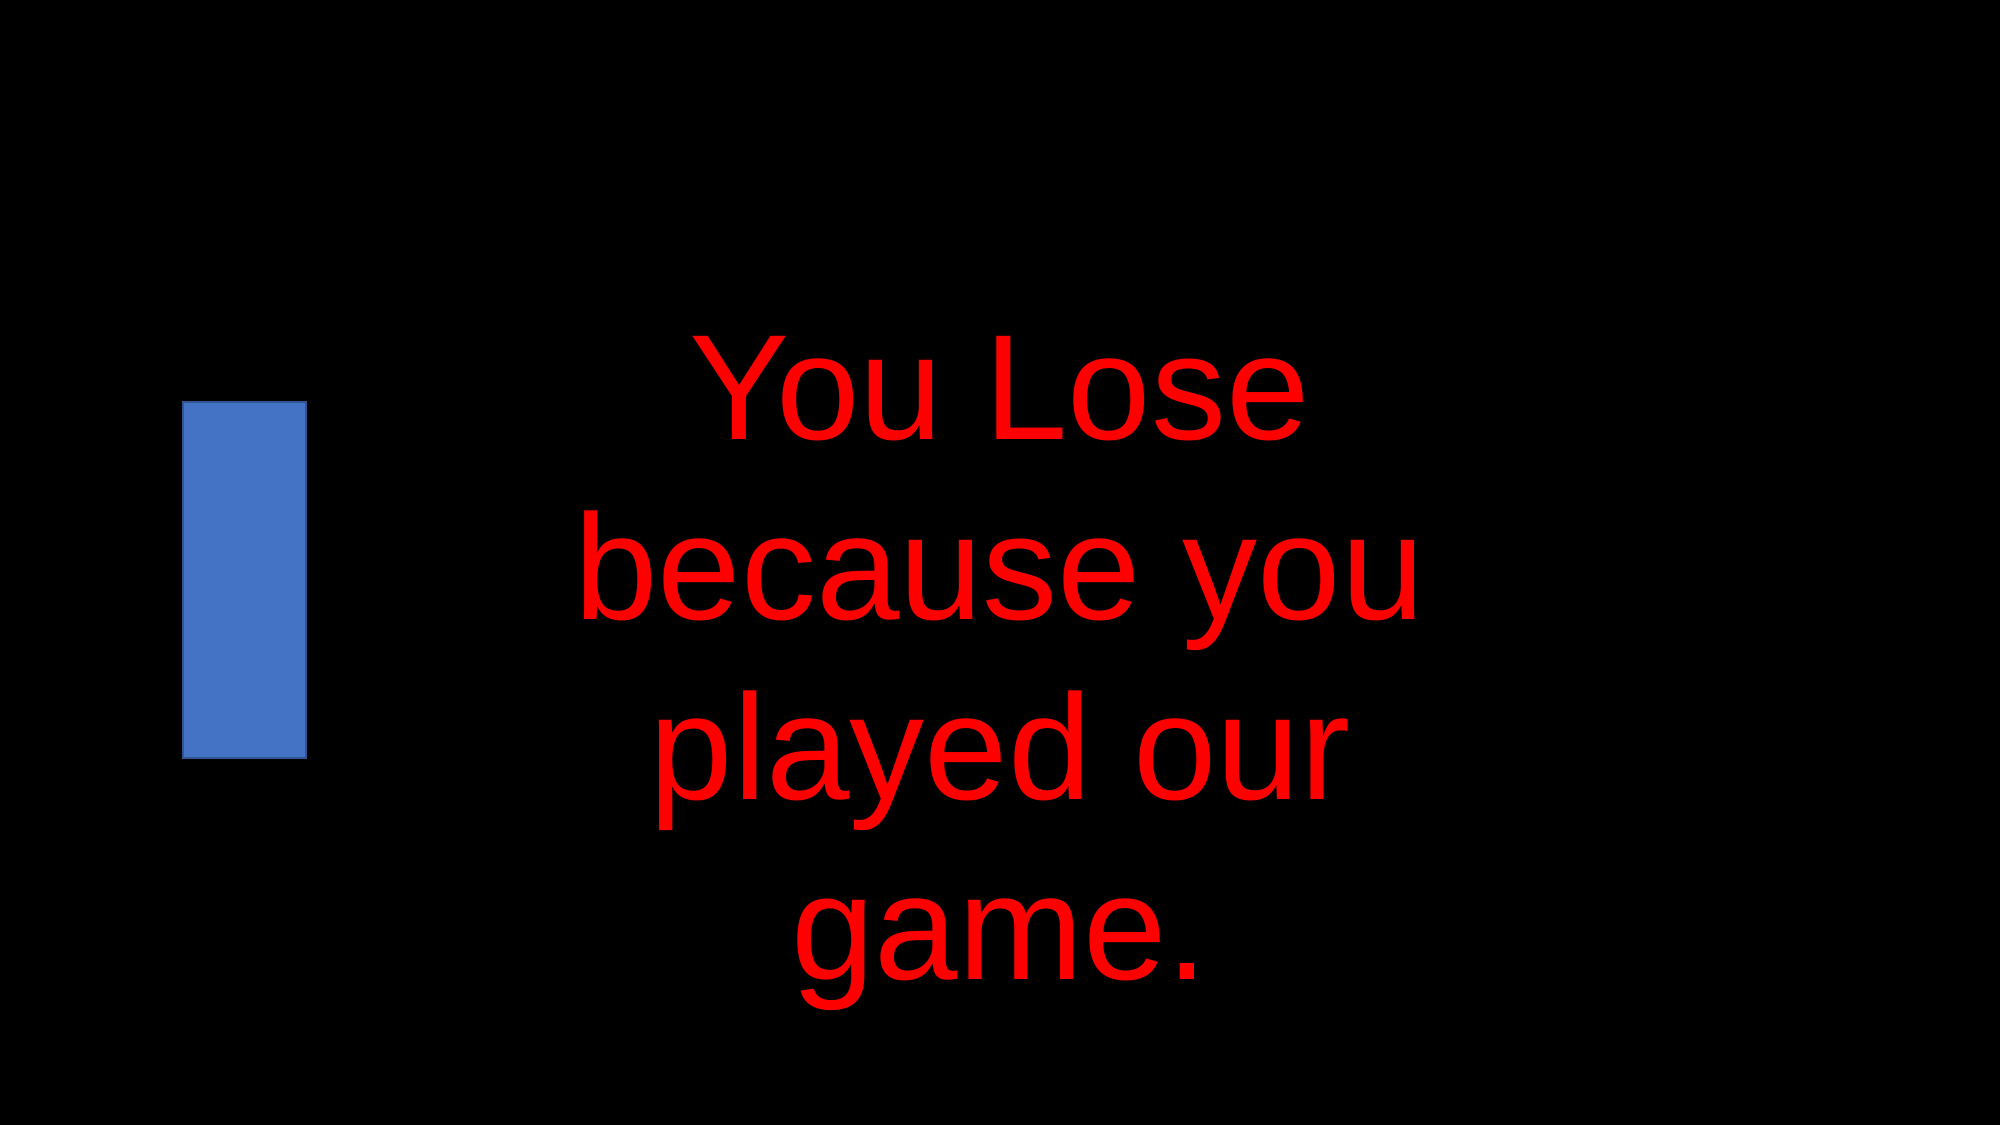

You Lose because you played our game.